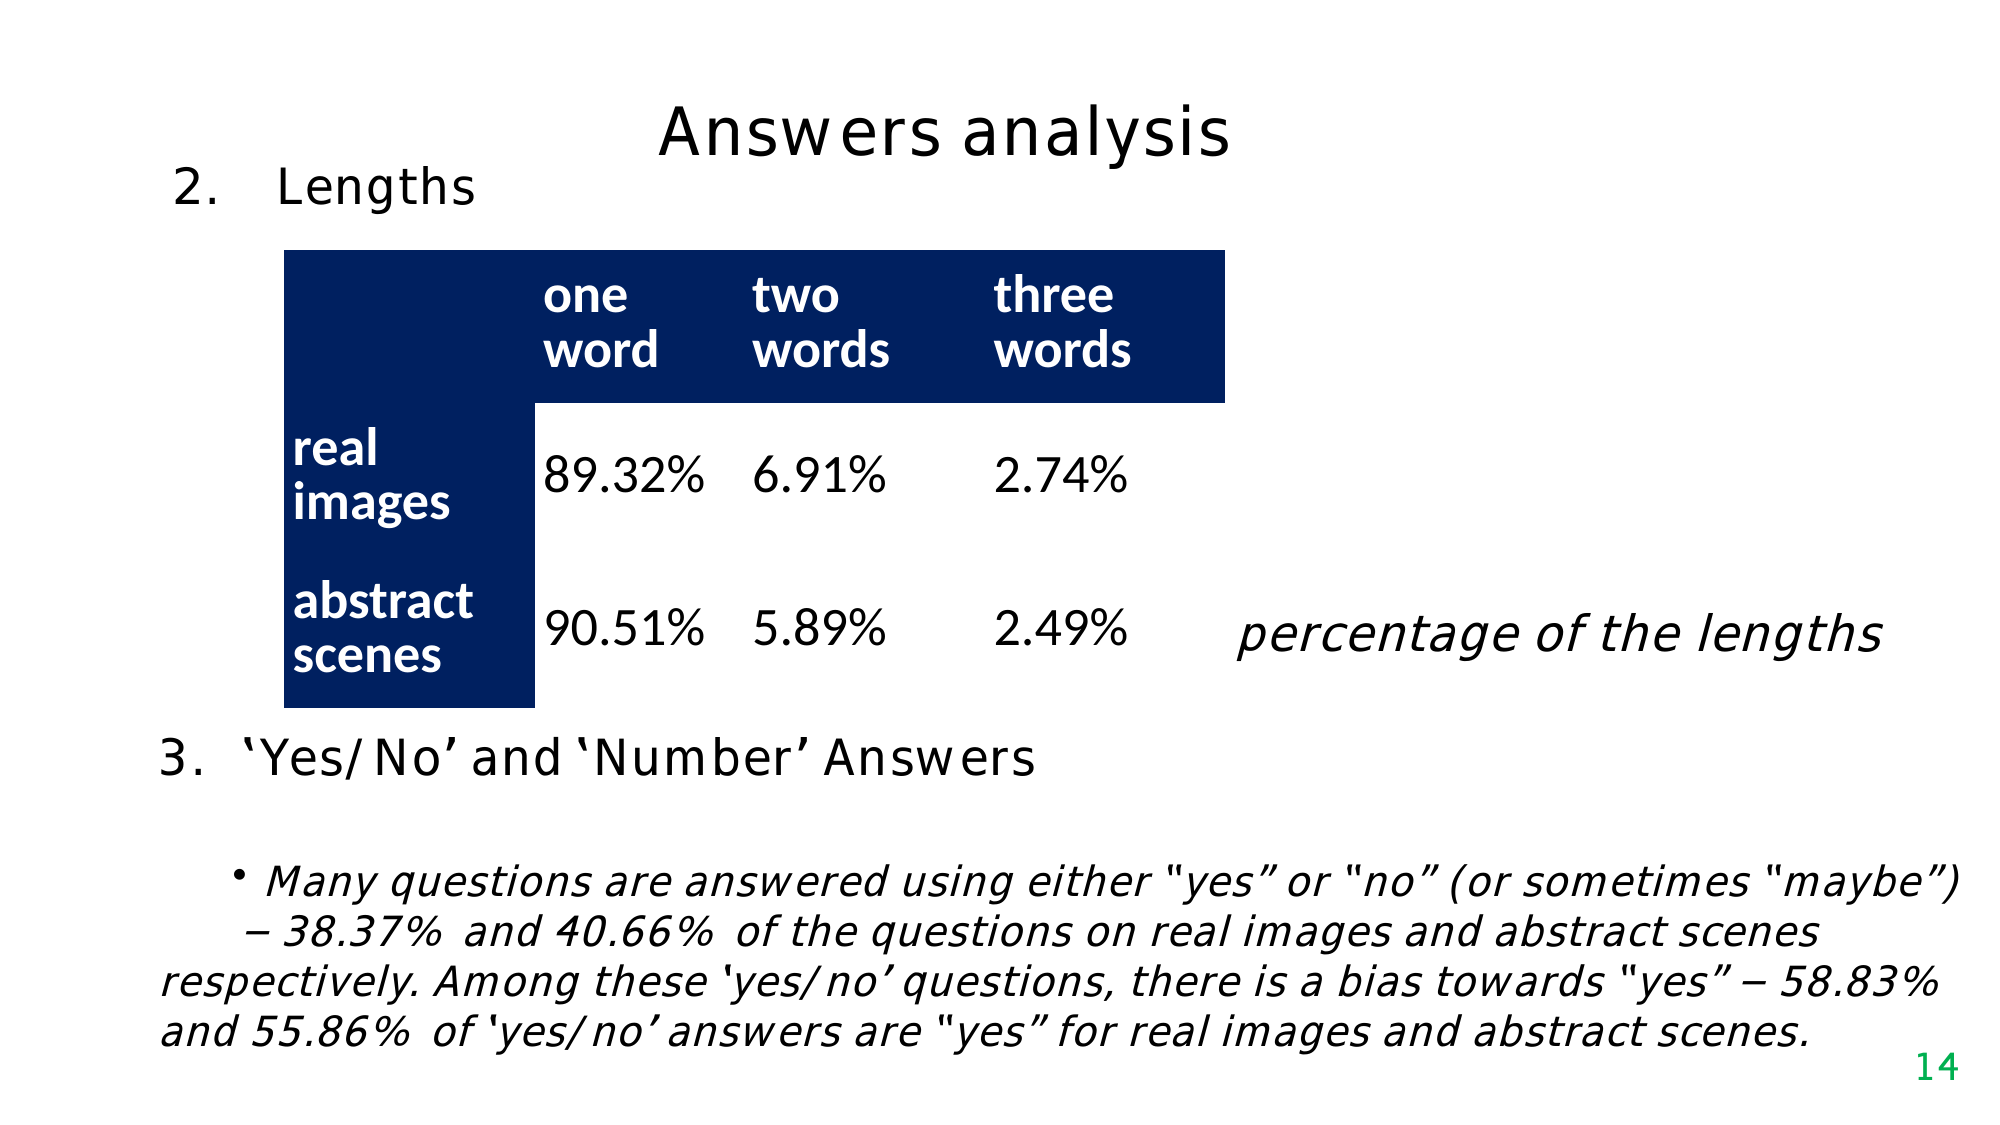

#
Answers analysis
Lengths
|  | one word | two words | three words |
| --- | --- | --- | --- |
| real images | 89.32% | 6.91% | 2.74% |
| abstract scenes | 90.51% | 5.89% | 2.49% |
percentage of the lengths
‘Yes/No’ and ‘Number’ Answers

Many questions are answered using either “yes” or “no” (or sometimes “maybe”)
 – 38.37% and 40.66% of the questions on real images and abstract scenes respectively. Among these ‘yes/no’ questions, there is a bias towards “yes” – 58.83% and 55.86% of ‘yes/no’ answers are “yes” for real images and abstract scenes.
14